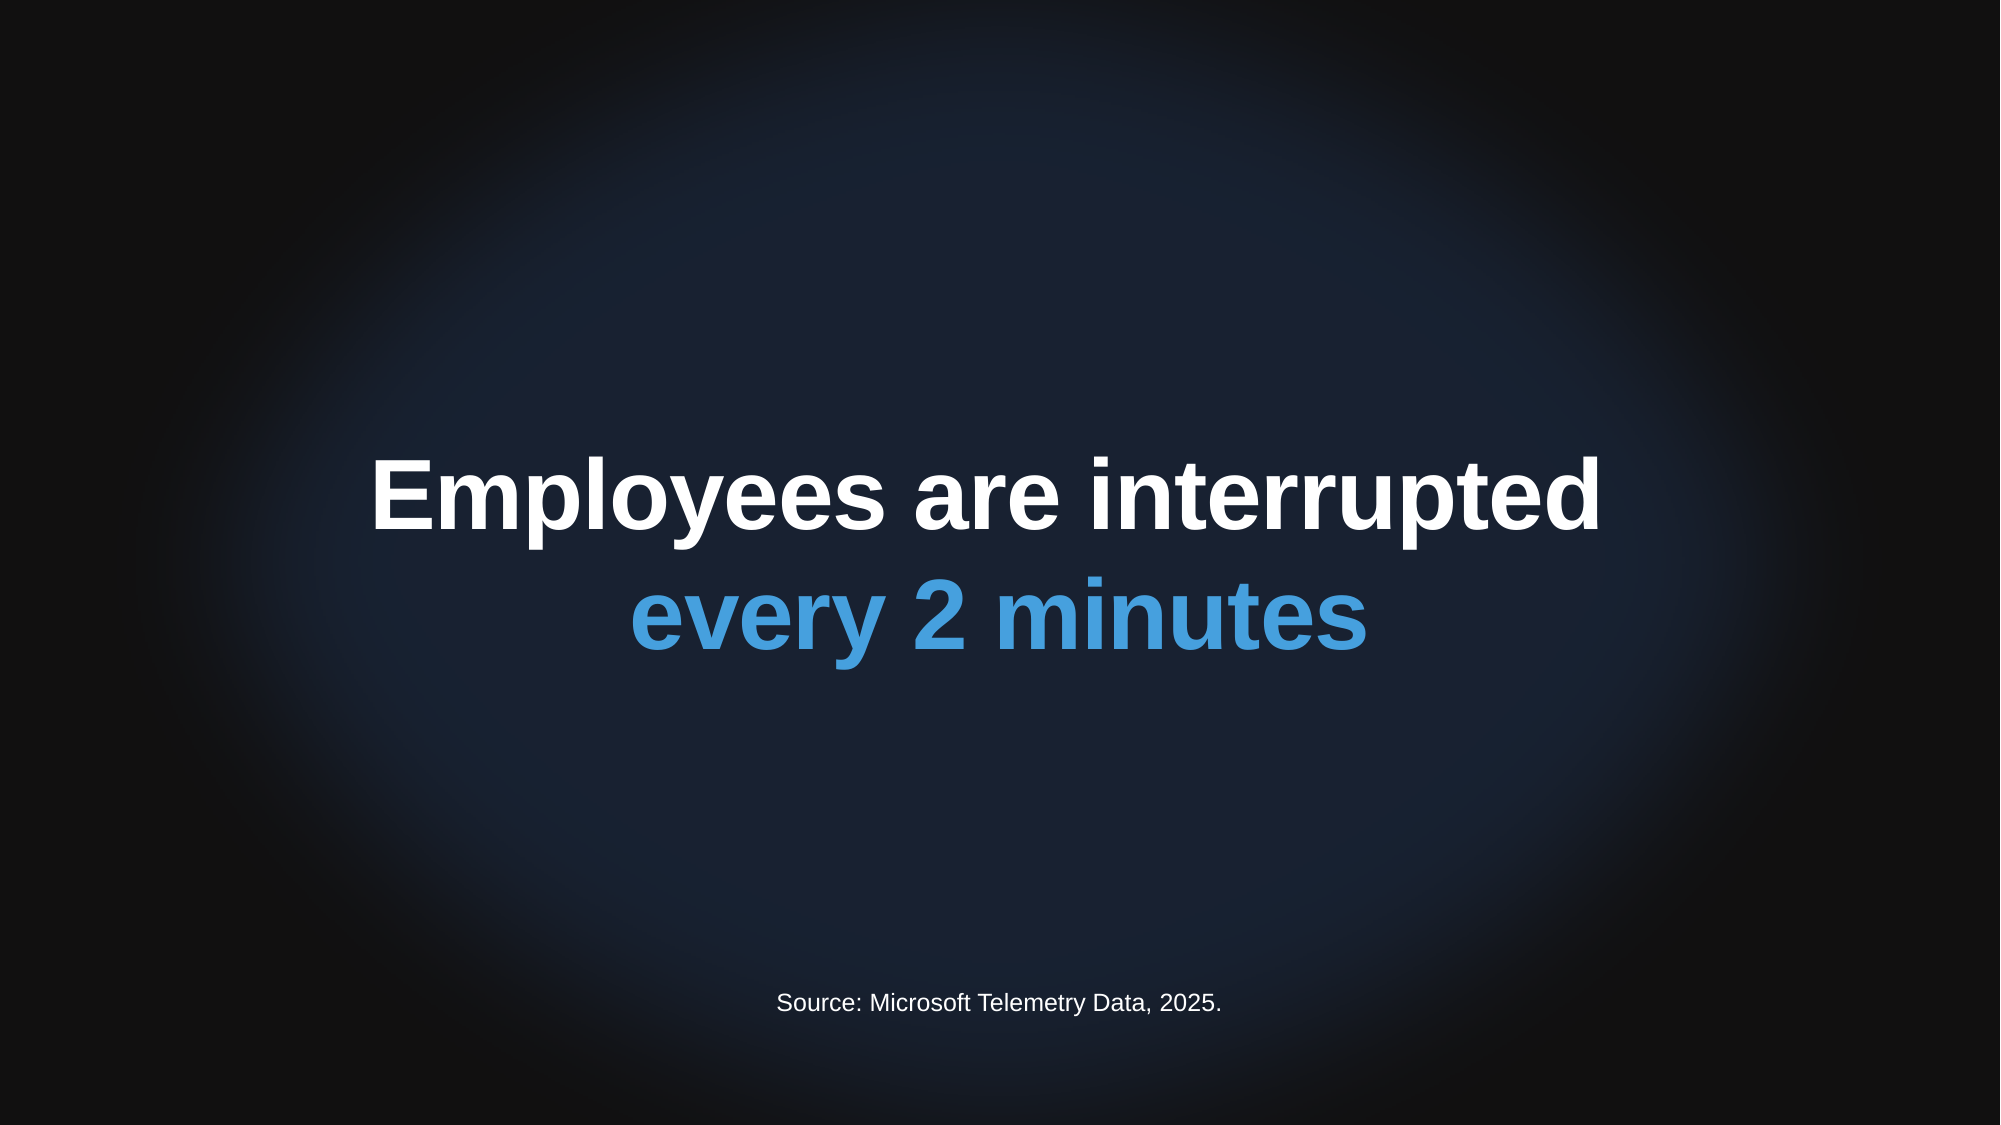

Employees are interrupted
every 2 minutes
Source: Microsoft Telemetry Data, 2025.